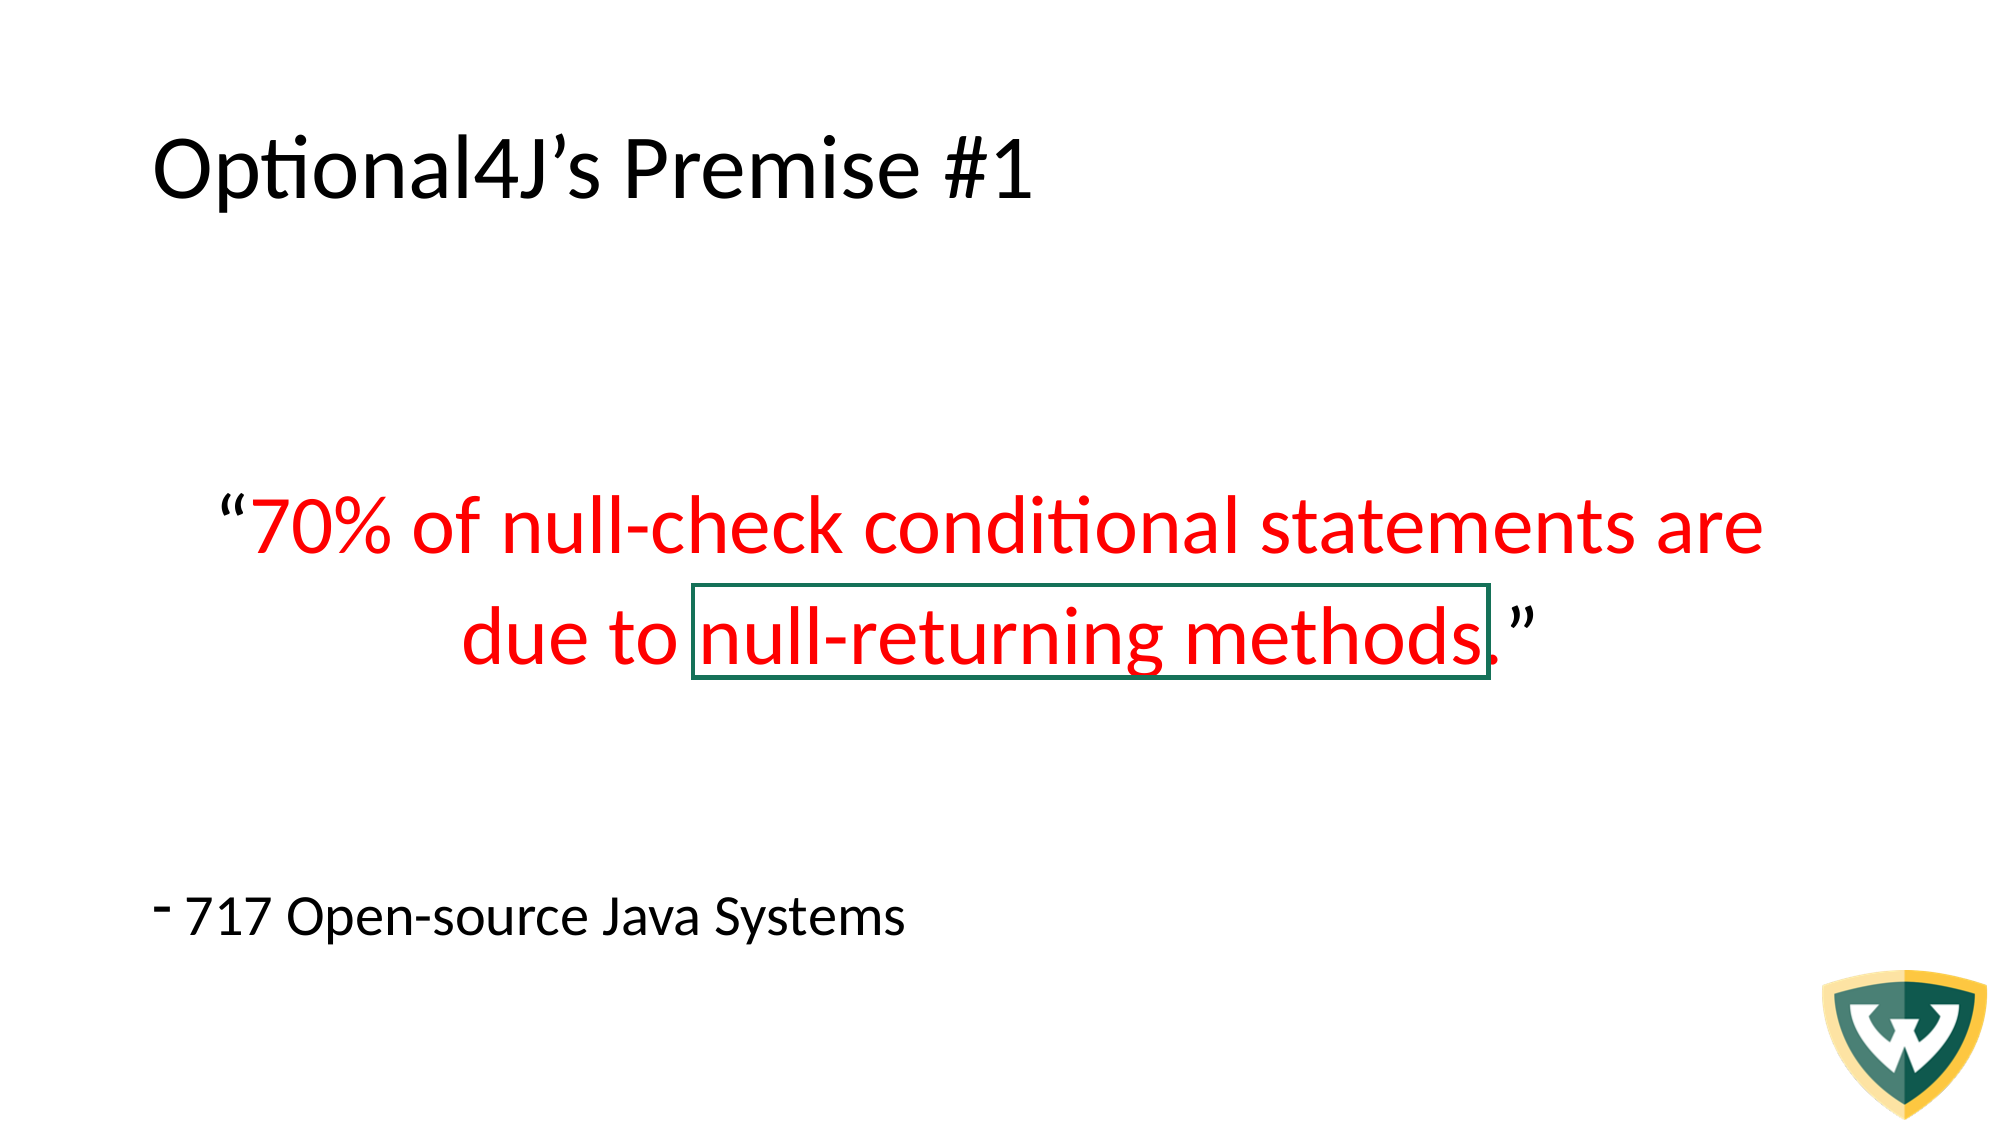

# Optional4J’s Premise #1

“70% of null-check conditional statements are
due to null-returning methods.”

 717 Open-source Java Systems